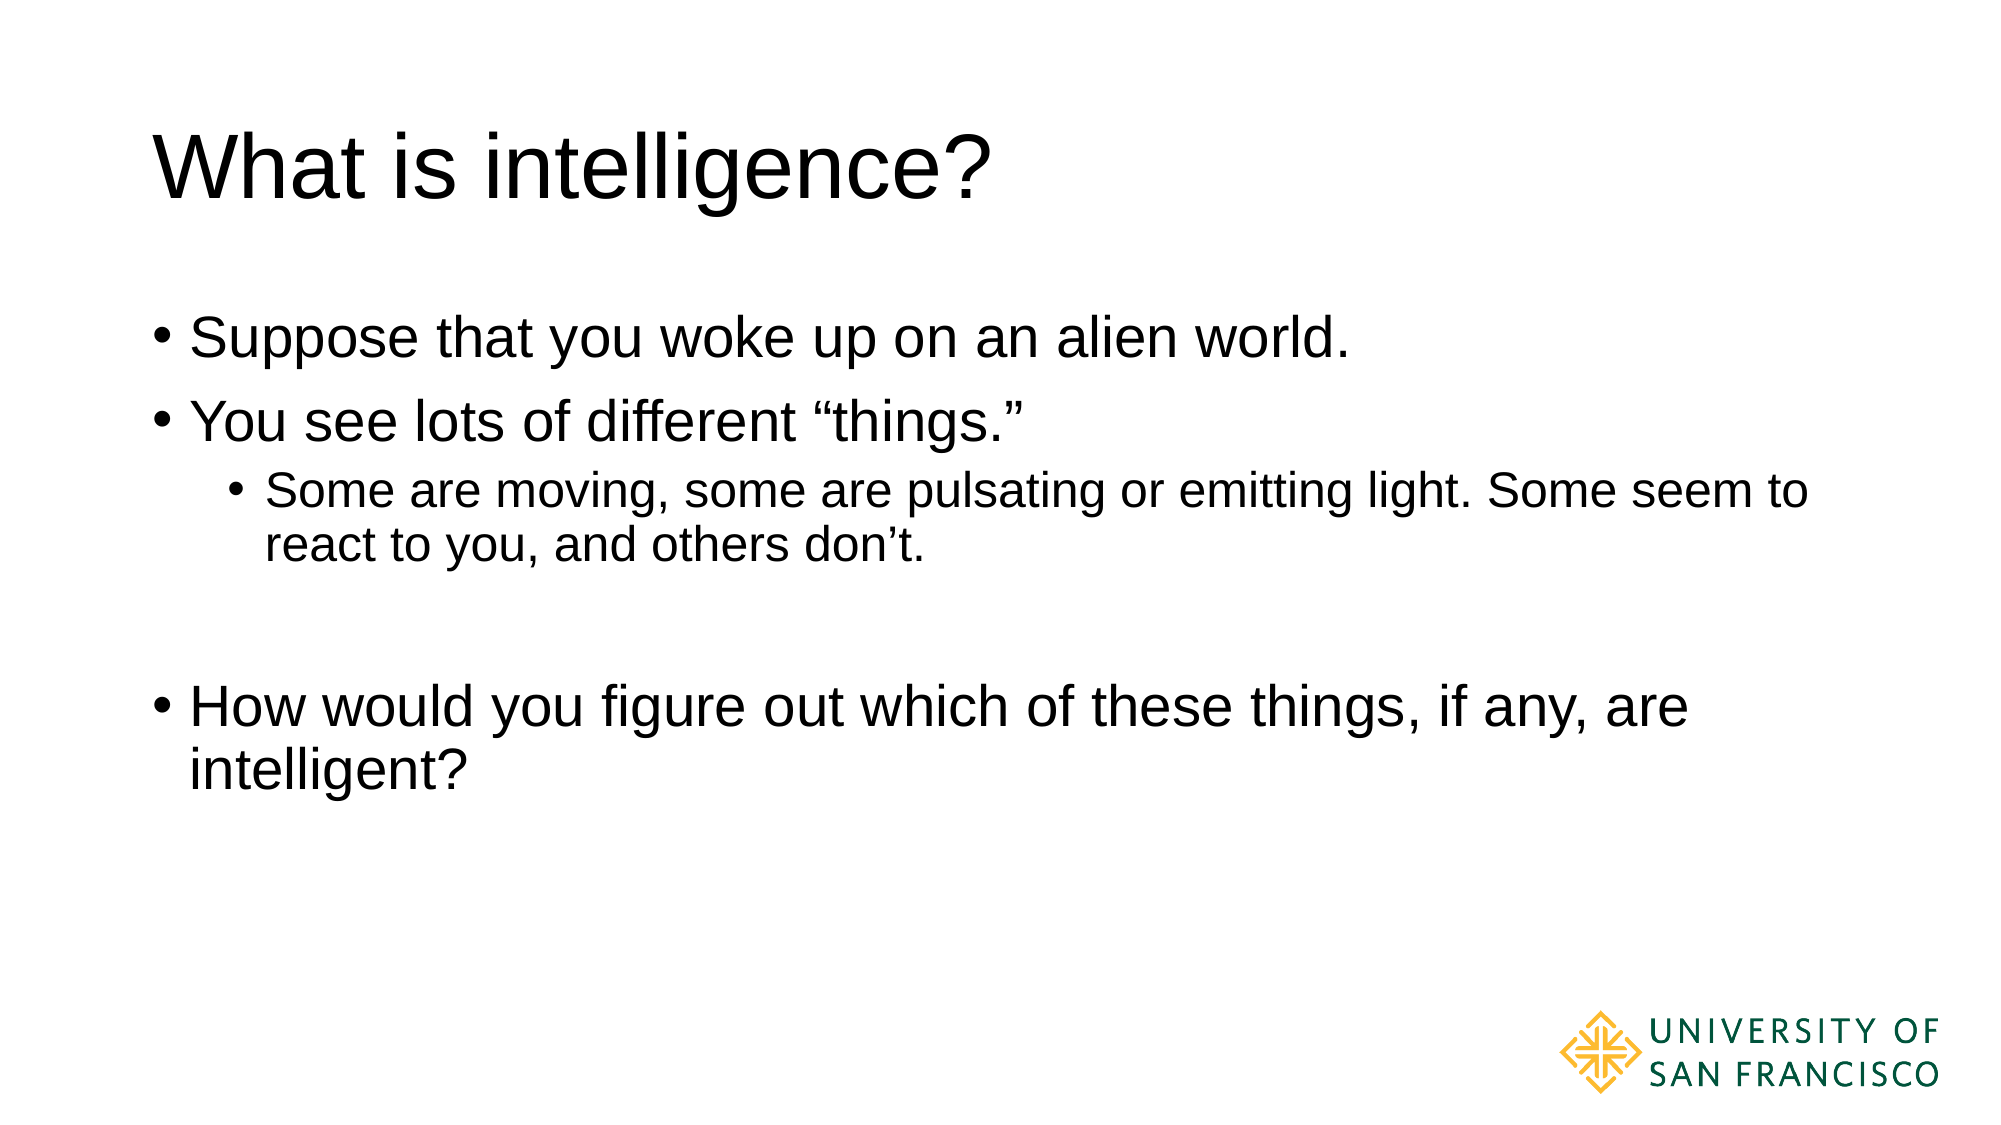

# What is intelligence?
Suppose that you woke up on an alien world.
You see lots of different “things.”
Some are moving, some are pulsating or emitting light. Some seem to react to you, and others don’t.

How would you figure out which of these things, if any, are intelligent?